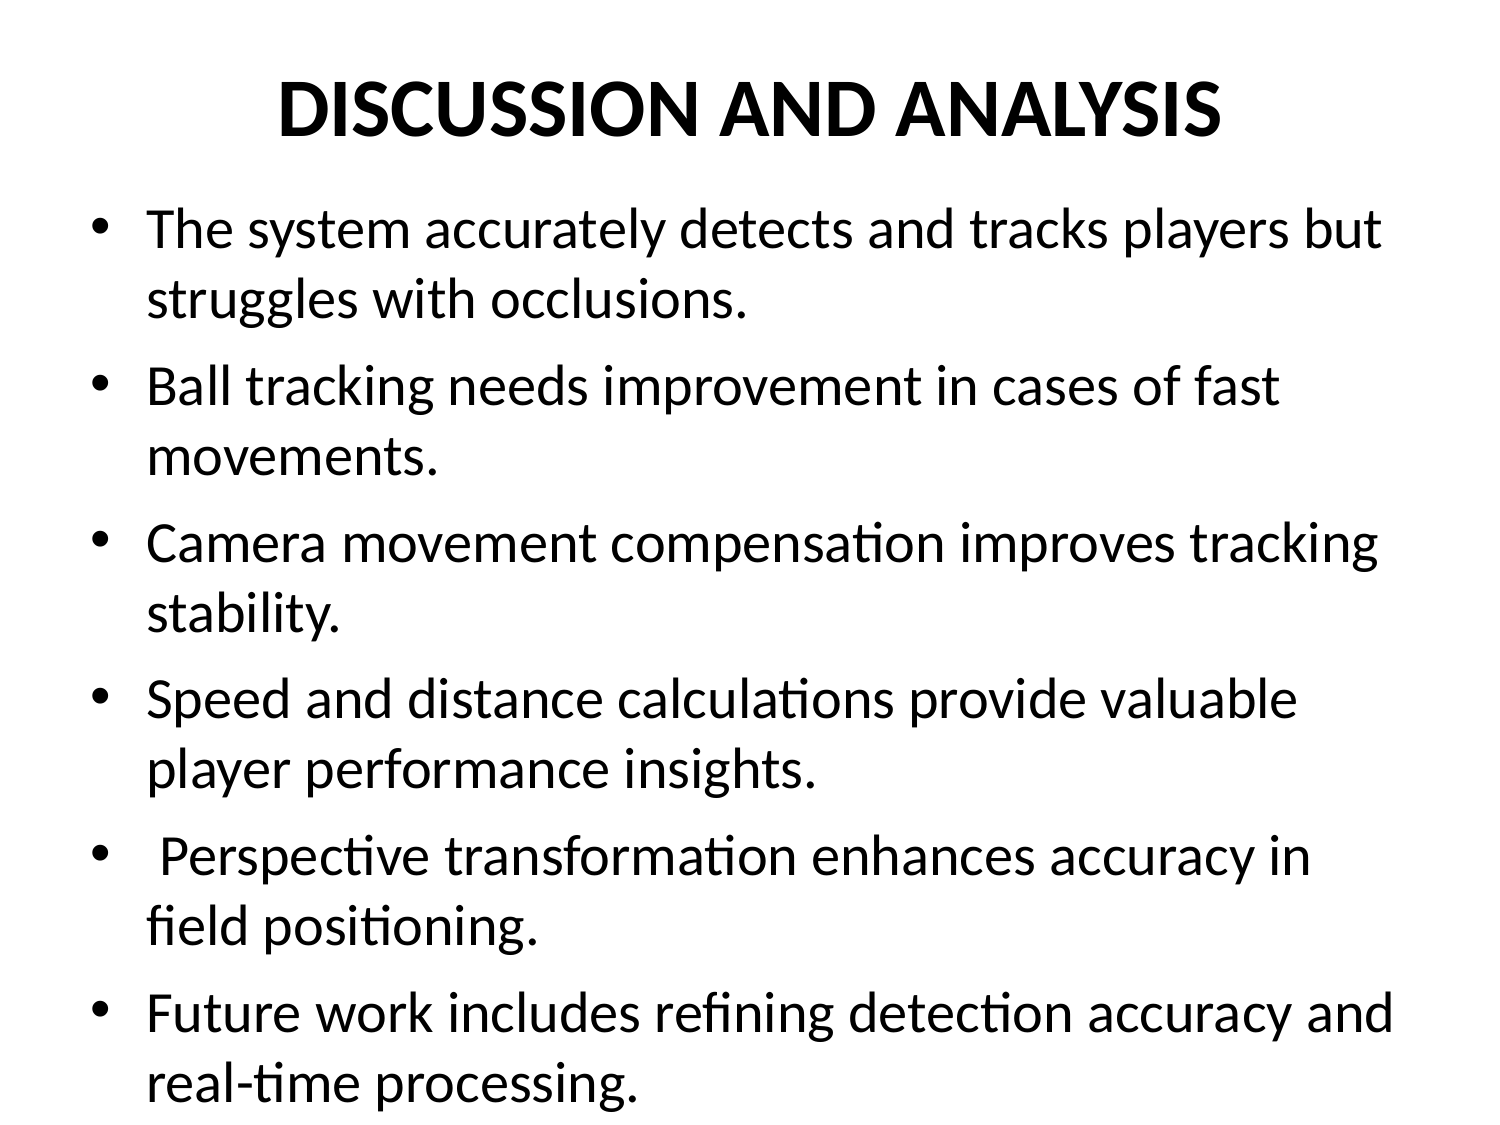

# DISCUSSION AND ANALYSIS
The system accurately detects and tracks players but struggles with occlusions.
Ball tracking needs improvement in cases of fast movements.
Camera movement compensation improves tracking stability.
Speed and distance calculations provide valuable player performance insights.
 Perspective transformation enhances accuracy in field positioning.
Future work includes refining detection accuracy and real-time processing.